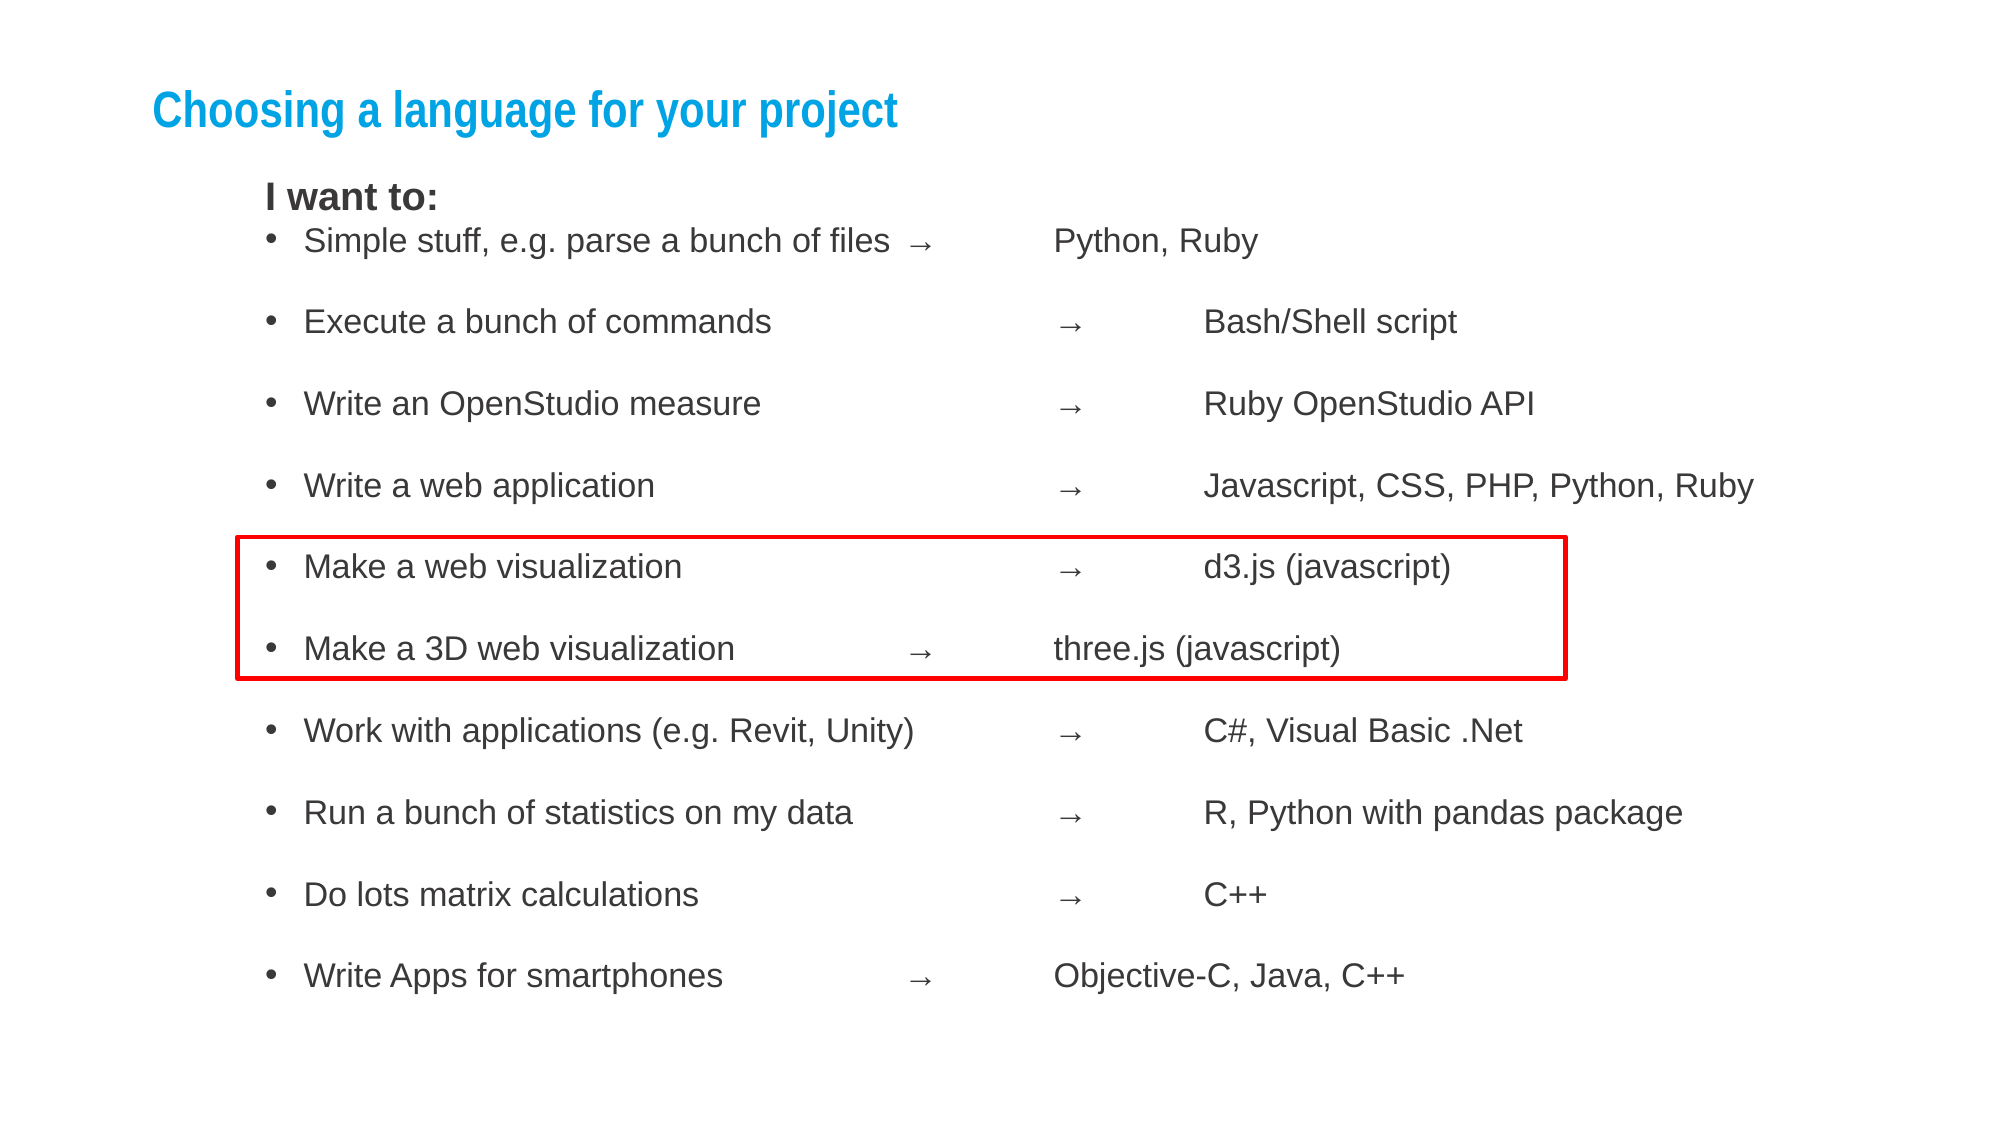

# Choosing a language for your project
I want to:
Simple stuff, e.g. parse a bunch of files	→	Python, Ruby

Execute a bunch of commands		→	Bash/Shell script

Write an OpenStudio measure		→	Ruby OpenStudio API

Write a web application			→	Javascript, CSS, PHP, Python, Ruby

Make a web visualization			→	d3.js (javascript)

Make a 3D web visualization		→	three.js (javascript)

Work with applications (e.g. Revit, Unity)	→	C#, Visual Basic .Net

Run a bunch of statistics on my data 		→	R, Python with pandas package

Do lots matrix calculations 			→	C++

Write Apps for smartphones		→	Objective-C, Java, C++